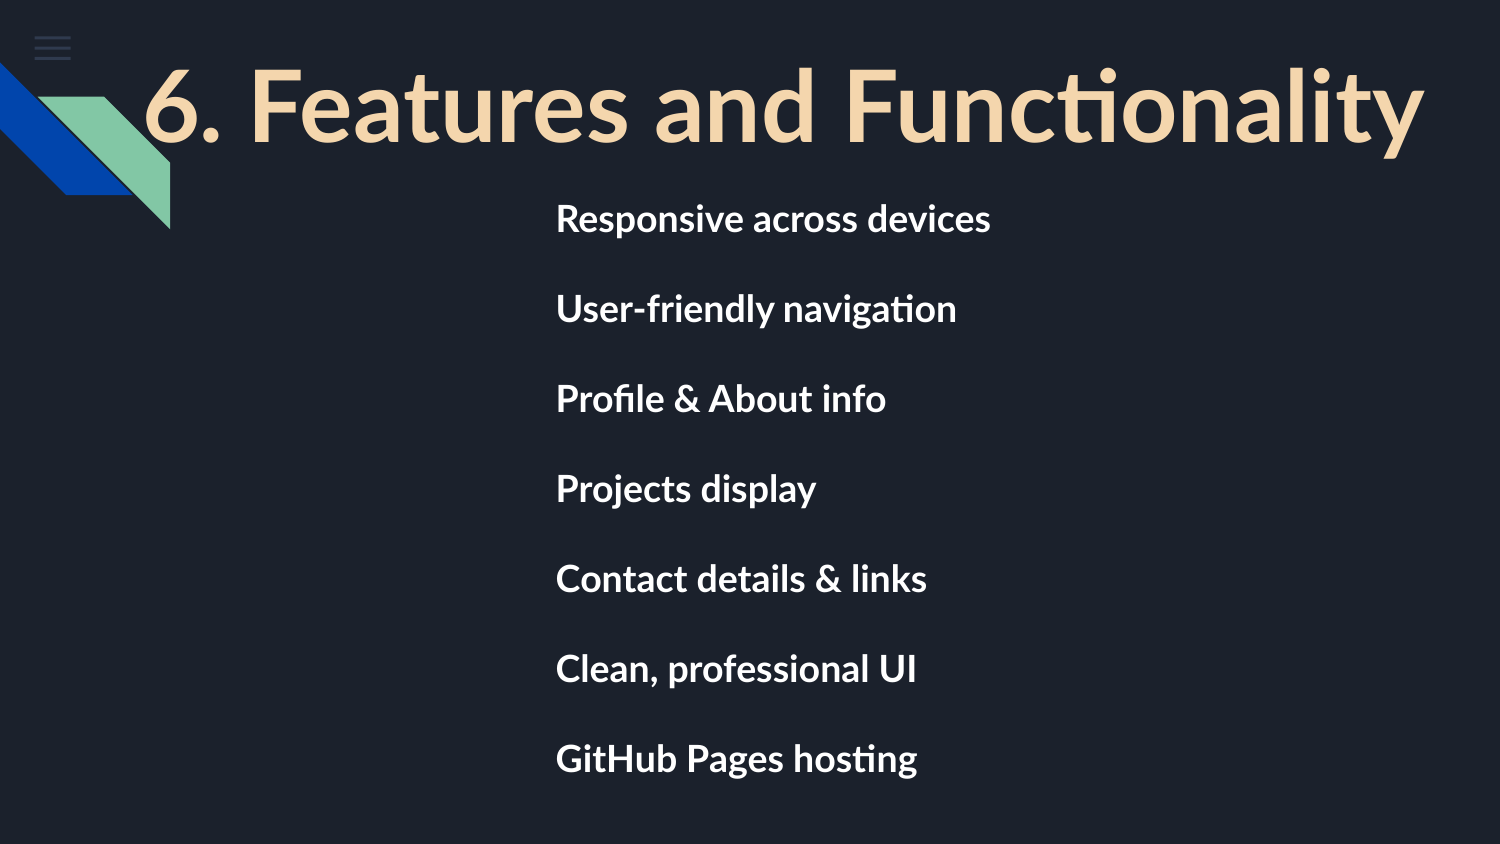

6. Features and Functionality
Responsive across devices

User-friendly navigation

Profile & About info

Projects display

Contact details & links

Clean, professional UI

GitHub Pages hosting